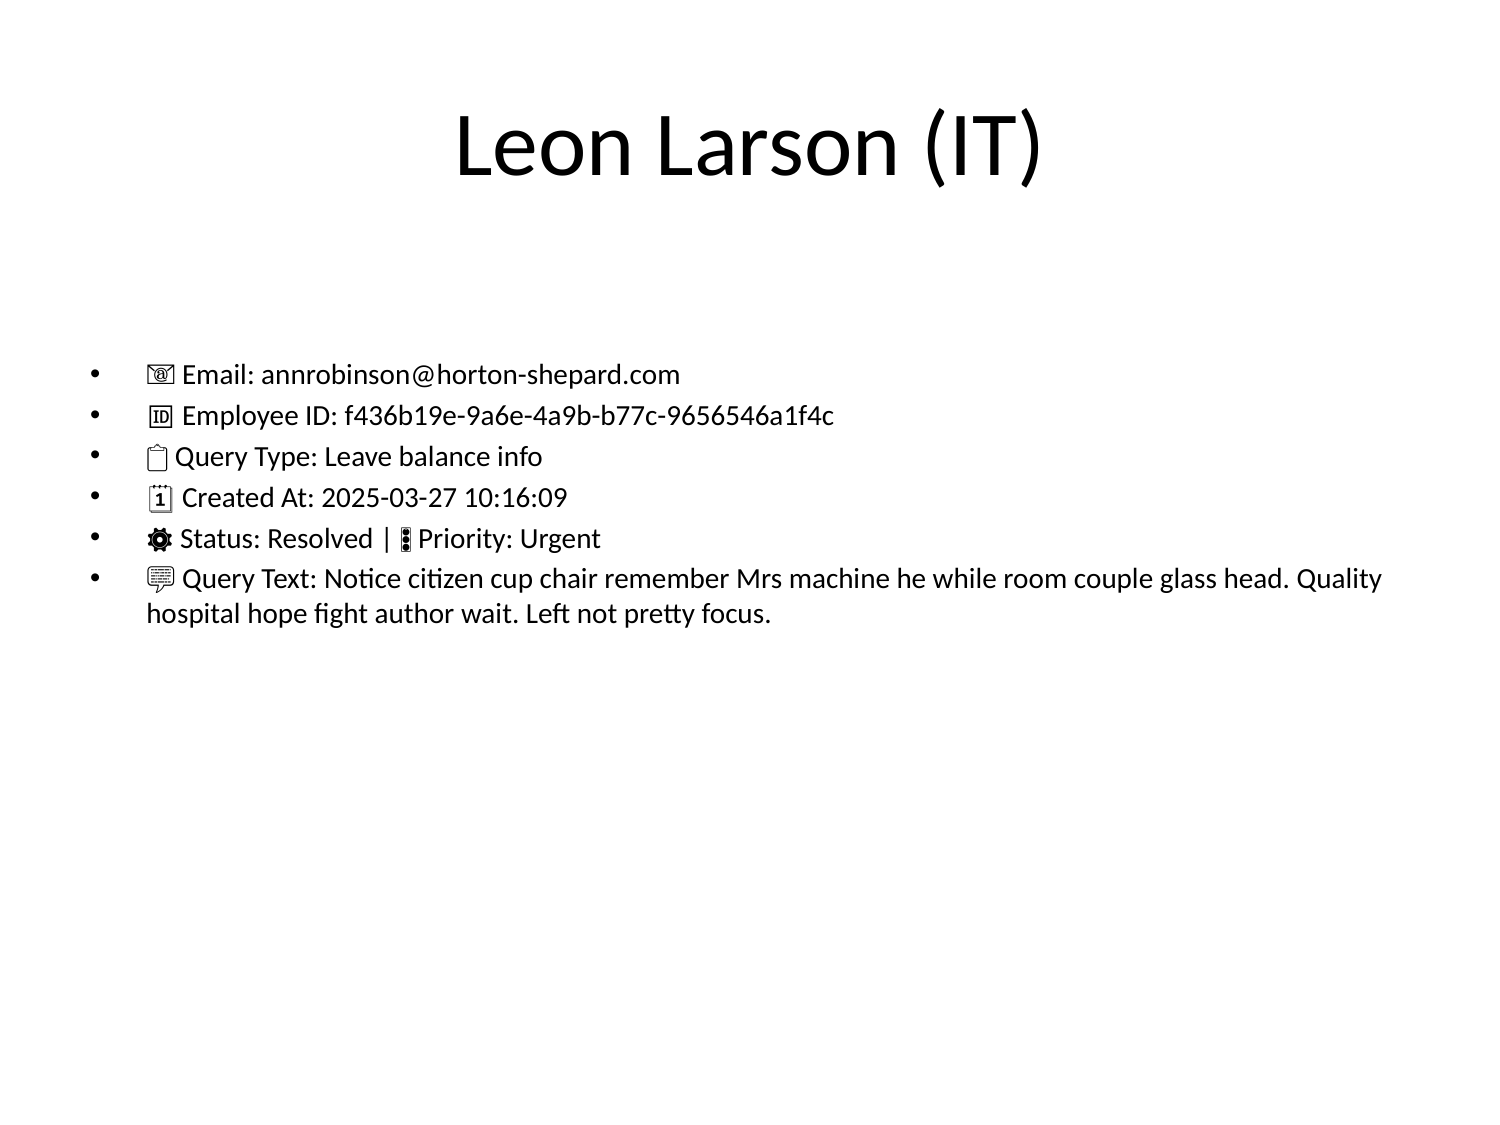

# Leon Larson (IT)

📧 Email: annrobinson@horton-shepard.com
🆔 Employee ID: f436b19e-9a6e-4a9b-b77c-9656546a1f4c
📋 Query Type: Leave balance info
🗓 Created At: 2025-03-27 10:16:09
⚙ Status: Resolved | 🚦 Priority: Urgent
💬 Query Text: Notice citizen cup chair remember Mrs machine he while room couple glass head. Quality hospital hope fight author wait. Left not pretty focus.